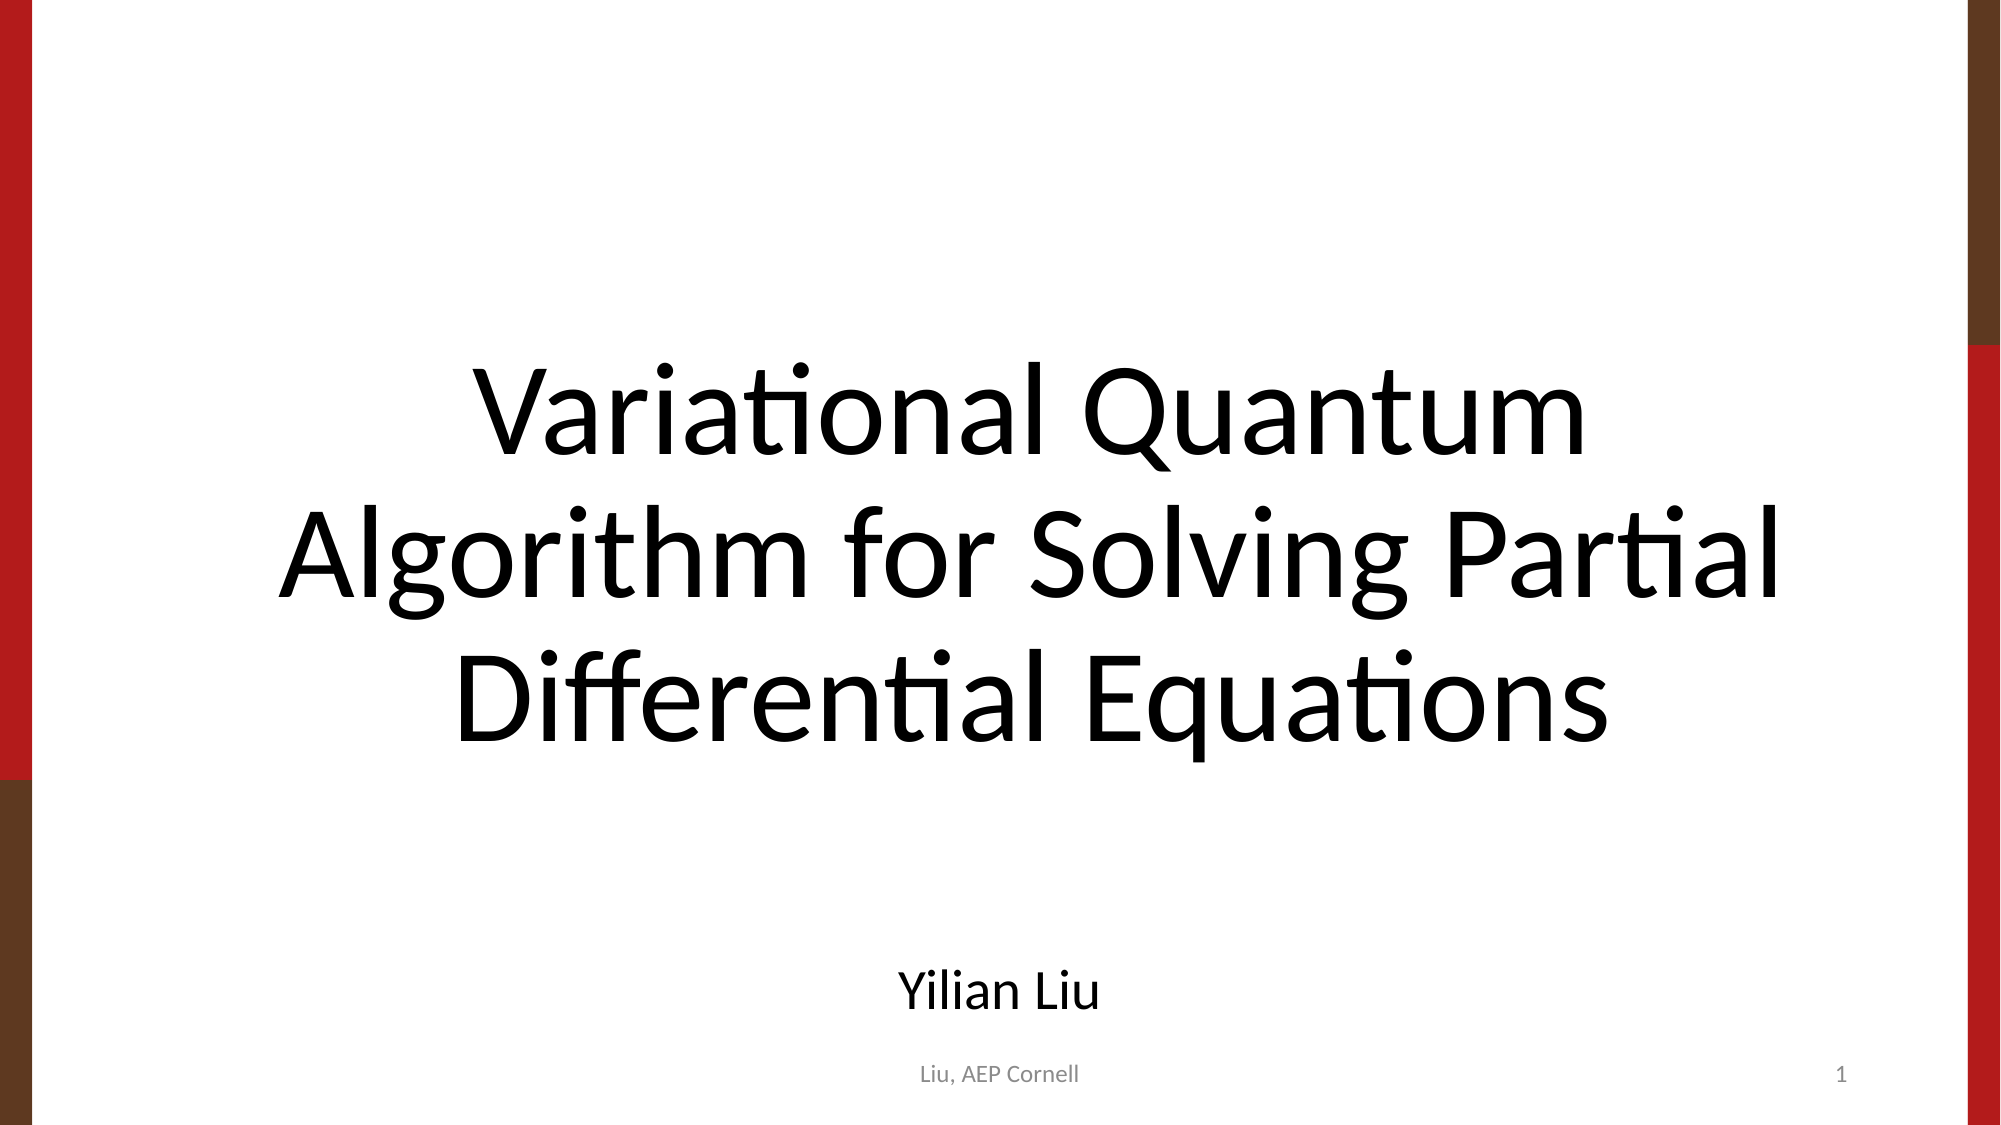

# Variational Quantum Algorithm for Solving Partial Differential Equations

Yilian Liu
Liu, AEP Cornell
1